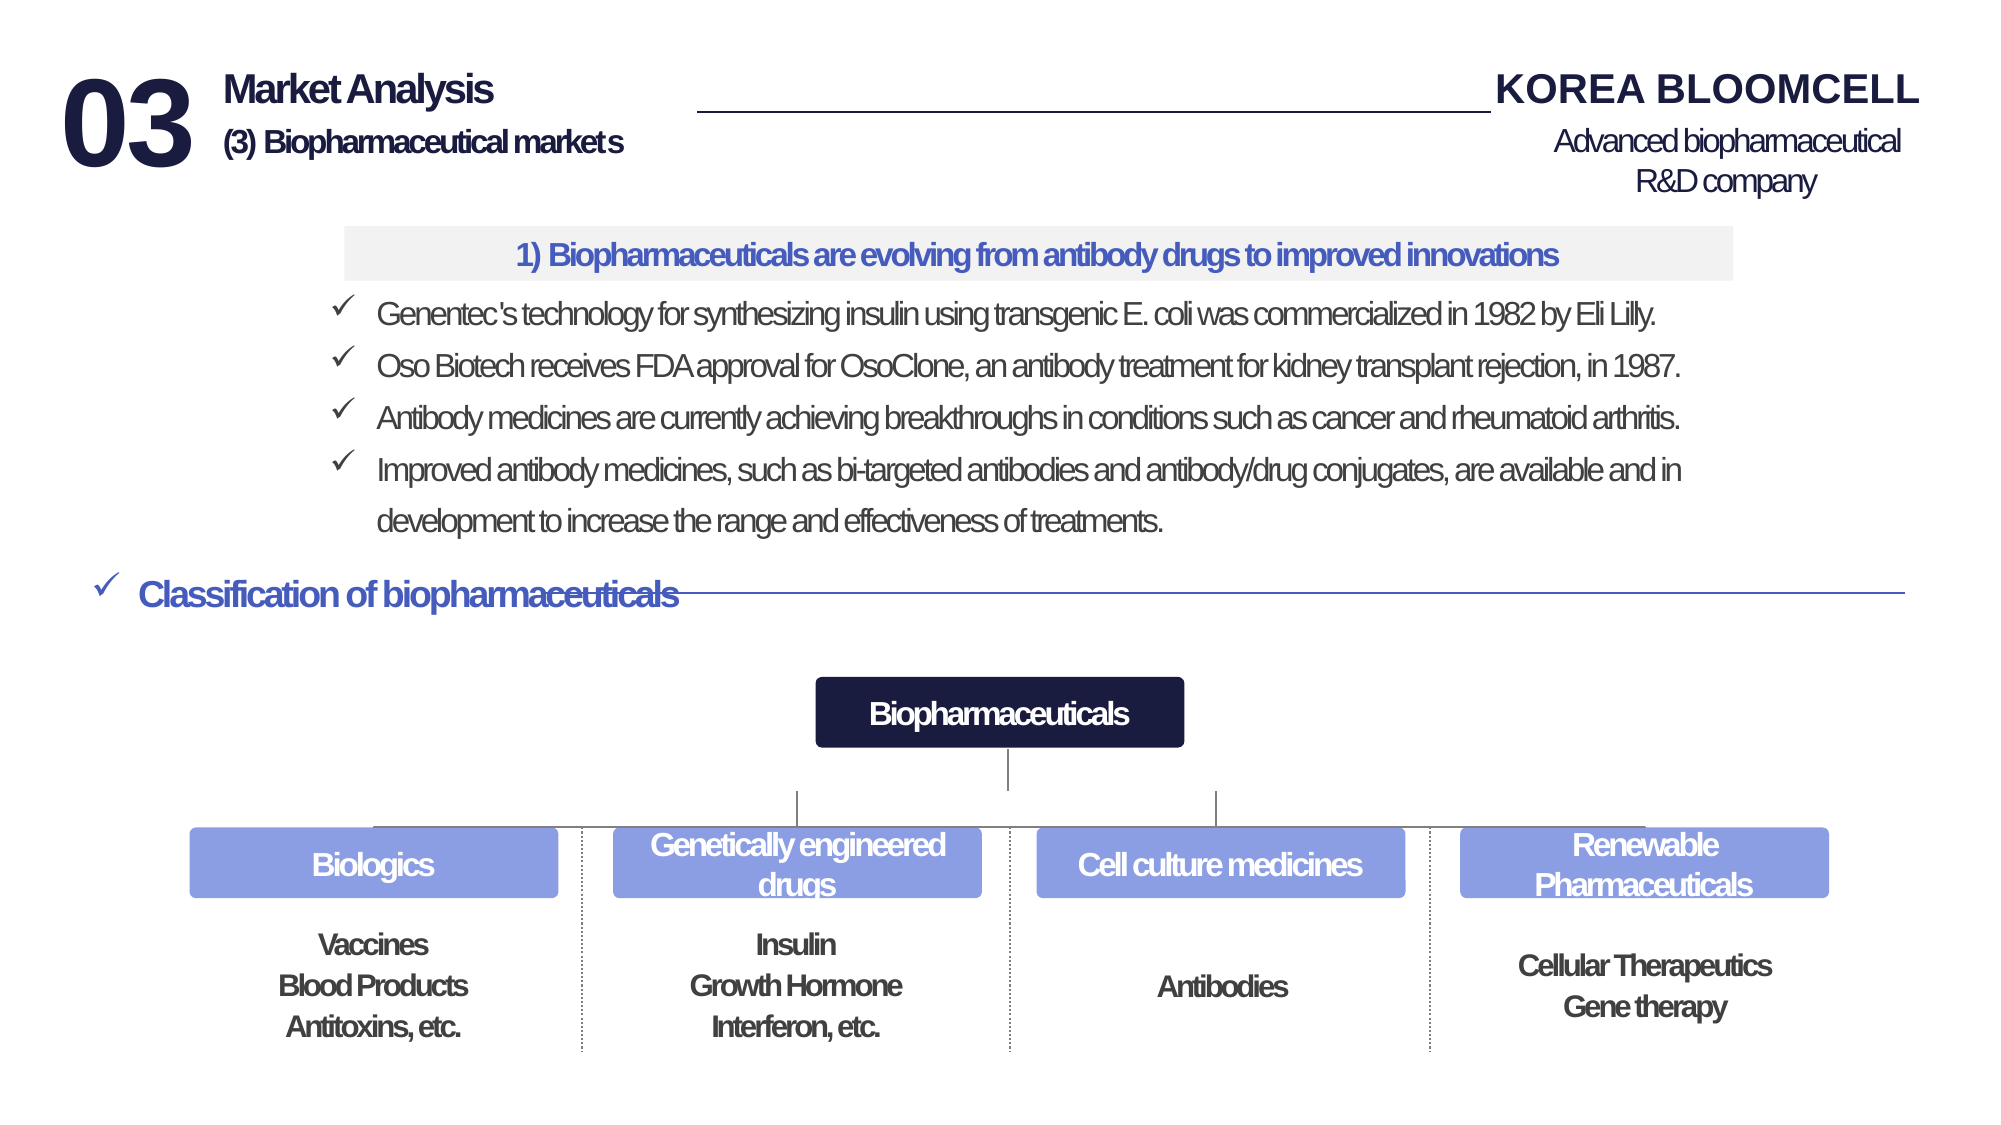

03
Market Analysis
(3) Biopharmaceutical markets
KOREA BLOOMCELL
Advanced biopharmaceutical R&D company
1) Biopharmaceuticals are evolving from antibody drugs to improved innovations
Genentec's technology for synthesizing insulin using transgenic E. coli was commercialized in 1982 by Eli Lilly.
Oso Biotech receives FDA approval for OsoClone, an antibody treatment for kidney transplant rejection, in 1987.
Antibody medicines are currently achieving breakthroughs in conditions such as cancer and rheumatoid arthritis.
Improved antibody medicines, such as bi-targeted antibodies and antibody/drug conjugates, are available and in development to increase the range and effectiveness of treatments.
Classification of biopharmaceuticals
Biopharmaceuticals
Biologics
Genetically engineered drugs
Cell culture medicines
Renewable Pharmaceuticals
Vaccines
Blood Products
Antitoxins, etc.
Insulin
Growth Hormone
Interferon, etc.
Cellular Therapeutics
Gene therapy
Antibodies